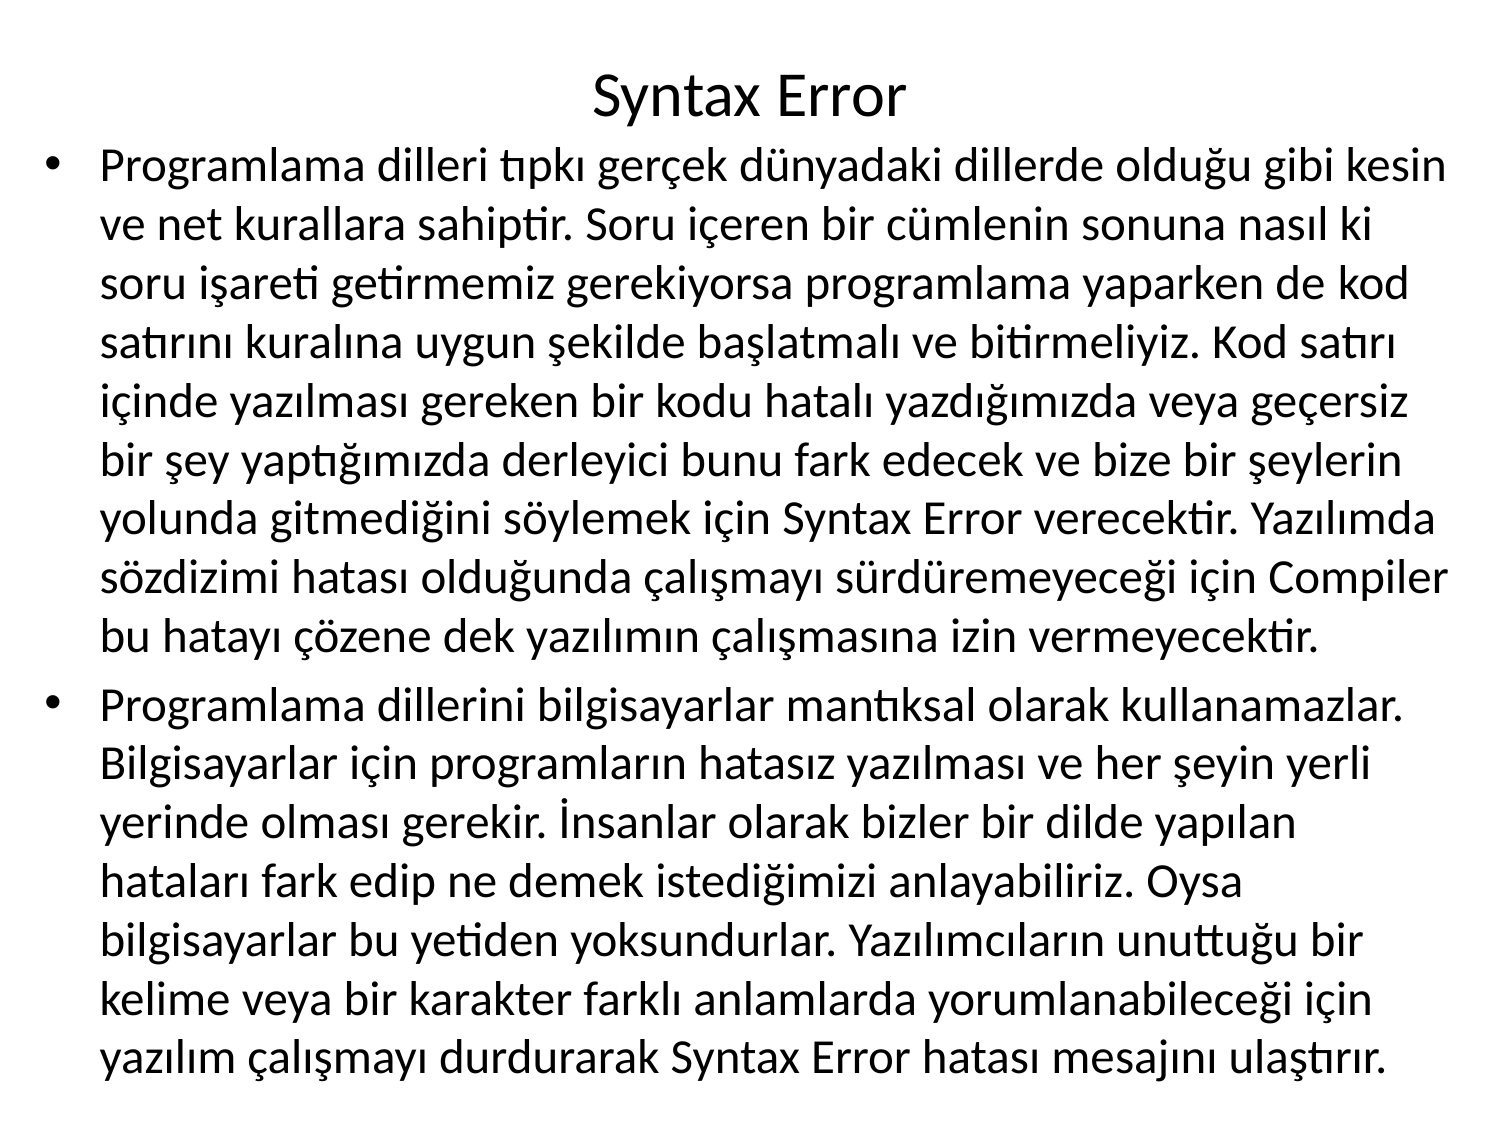

# Syntax Error
Programlama dilleri tıpkı gerçek dünyadaki dillerde olduğu gibi kesin ve net kurallara sahiptir. Soru içeren bir cümlenin sonuna nasıl ki soru işareti getirmemiz gerekiyorsa programlama yaparken de kod satırını kuralına uygun şekilde başlatmalı ve bitirmeliyiz. Kod satırı içinde yazılması gereken bir kodu hatalı yazdığımızda veya geçersiz bir şey yaptığımızda derleyici bunu fark edecek ve bize bir şeylerin yolunda gitmediğini söylemek için Syntax Error verecektir. Yazılımda sözdizimi hatası olduğunda çalışmayı sürdüremeyeceği için Compiler bu hatayı çözene dek yazılımın çalışmasına izin vermeyecektir.
Programlama dillerini bilgisayarlar mantıksal olarak kullanamazlar. Bilgisayarlar için programların hatasız yazılması ve her şeyin yerli yerinde olması gerekir. İnsanlar olarak bizler bir dilde yapılan hataları fark edip ne demek istediğimizi anlayabiliriz. Oysa bilgisayarlar bu yetiden yoksundurlar. Yazılımcıların unuttuğu bir kelime veya bir karakter farklı anlamlarda yorumlanabileceği için yazılım çalışmayı durdurarak Syntax Error hatası mesajını ulaştırır.